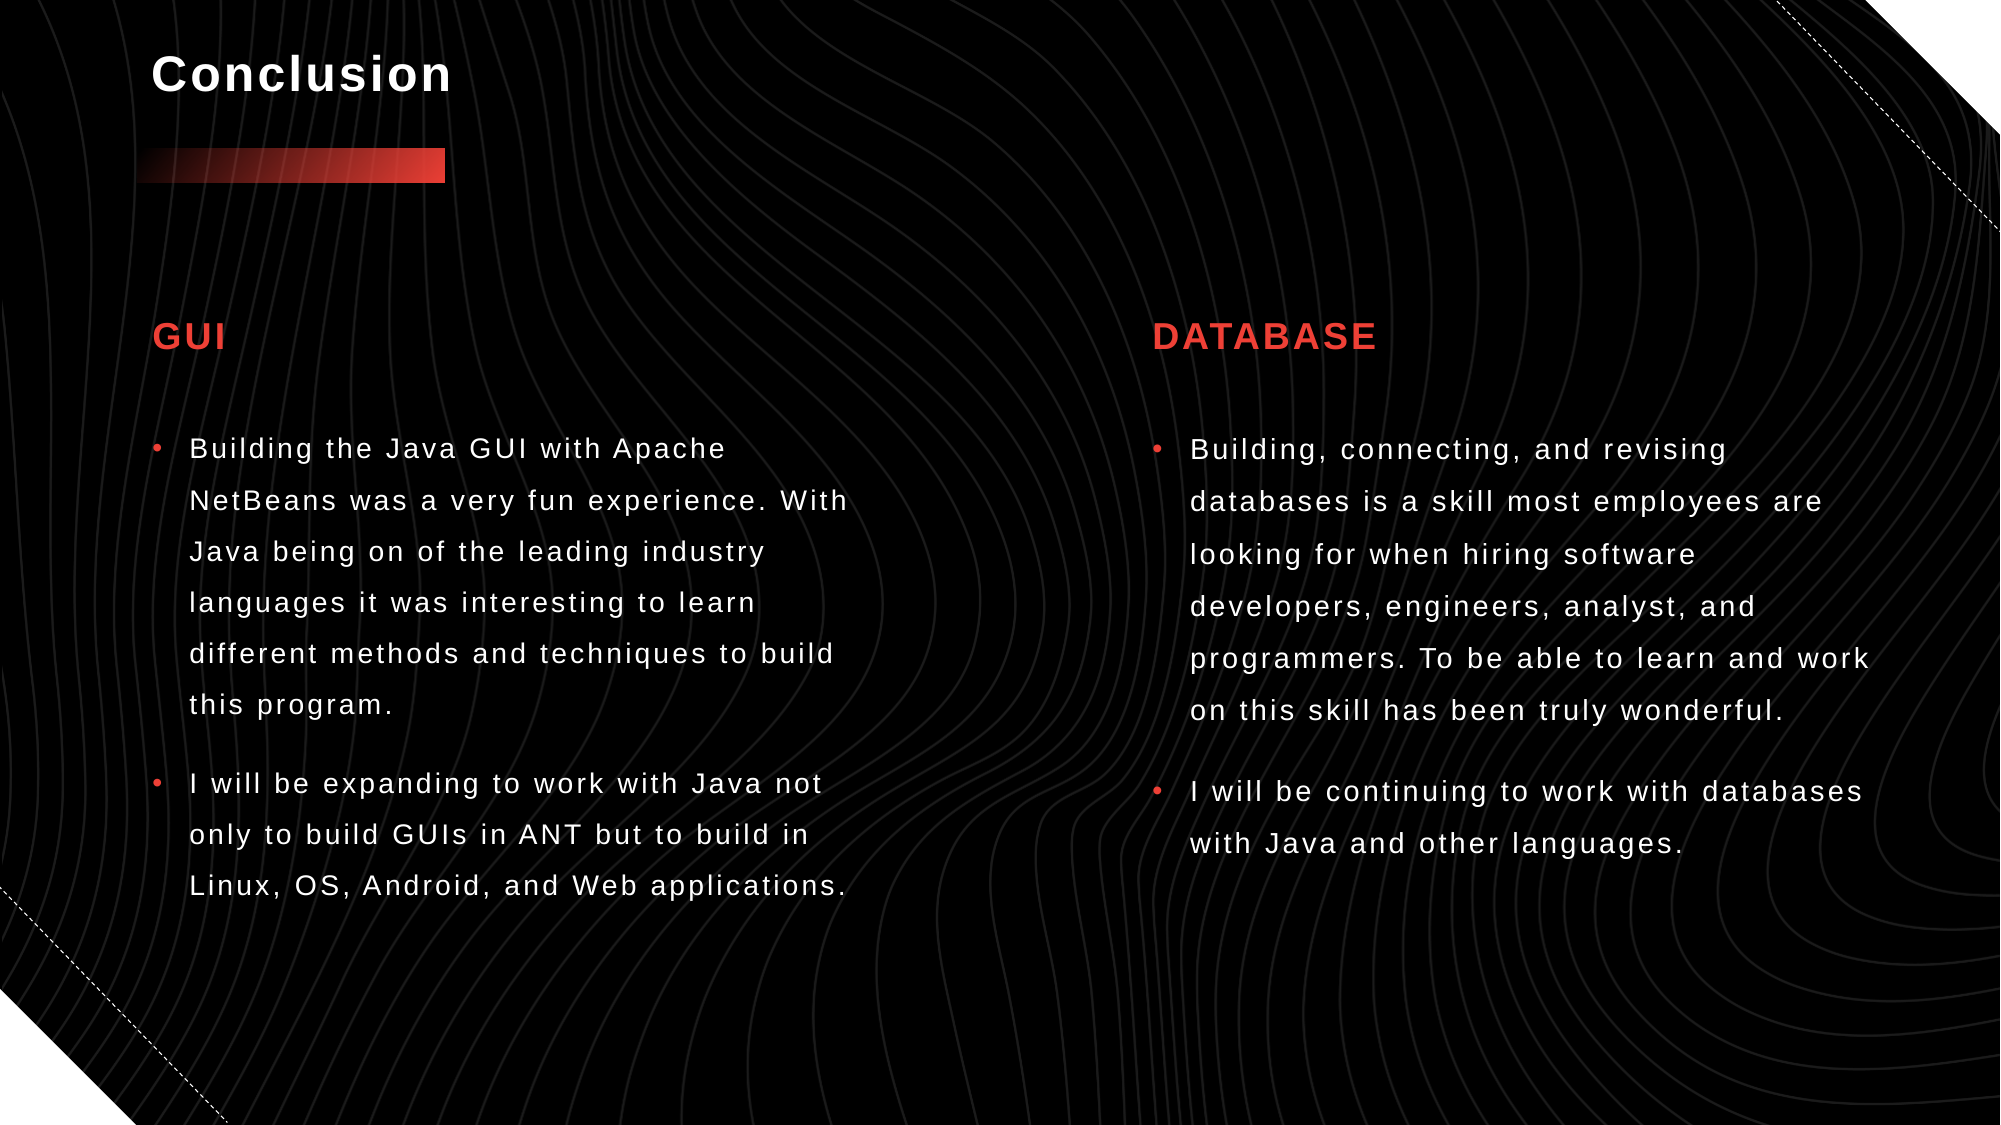

# Conclusion
GUI
Database
Building the Java GUI with Apache NetBeans was a very fun experience. With Java being on of the leading industry languages it was interesting to learn different methods and techniques to build this program.
I will be expanding to work with Java not only to build GUIs in ANT but to build in Linux, OS, Android, and Web applications.
Building, connecting, and revising databases is a skill most employees are looking for when hiring software developers, engineers, analyst, and programmers. To be able to learn and work on this skill has been truly wonderful.
I will be continuing to work with databases with Java and other languages.